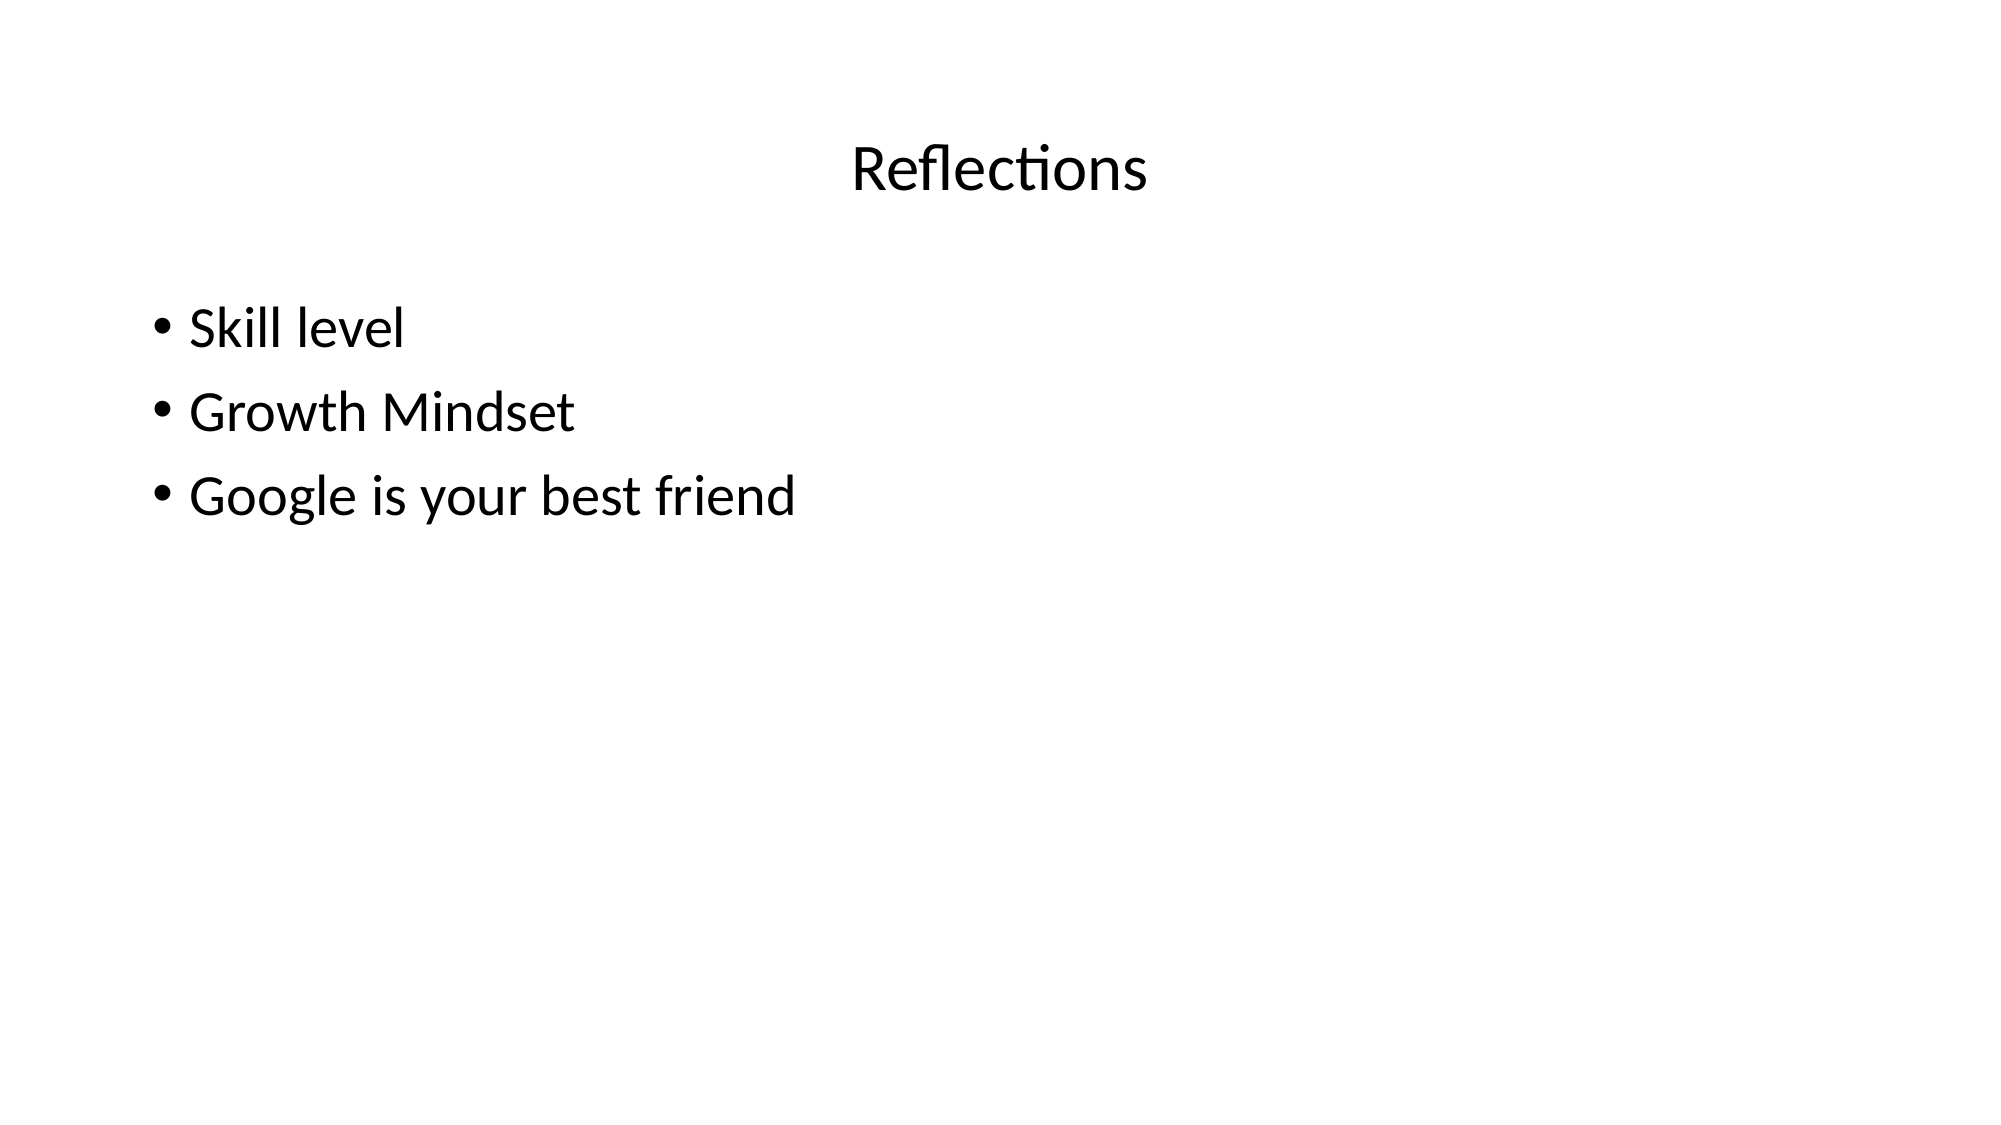

# Reflections
Skill level
Growth Mindset
Google is your best friend